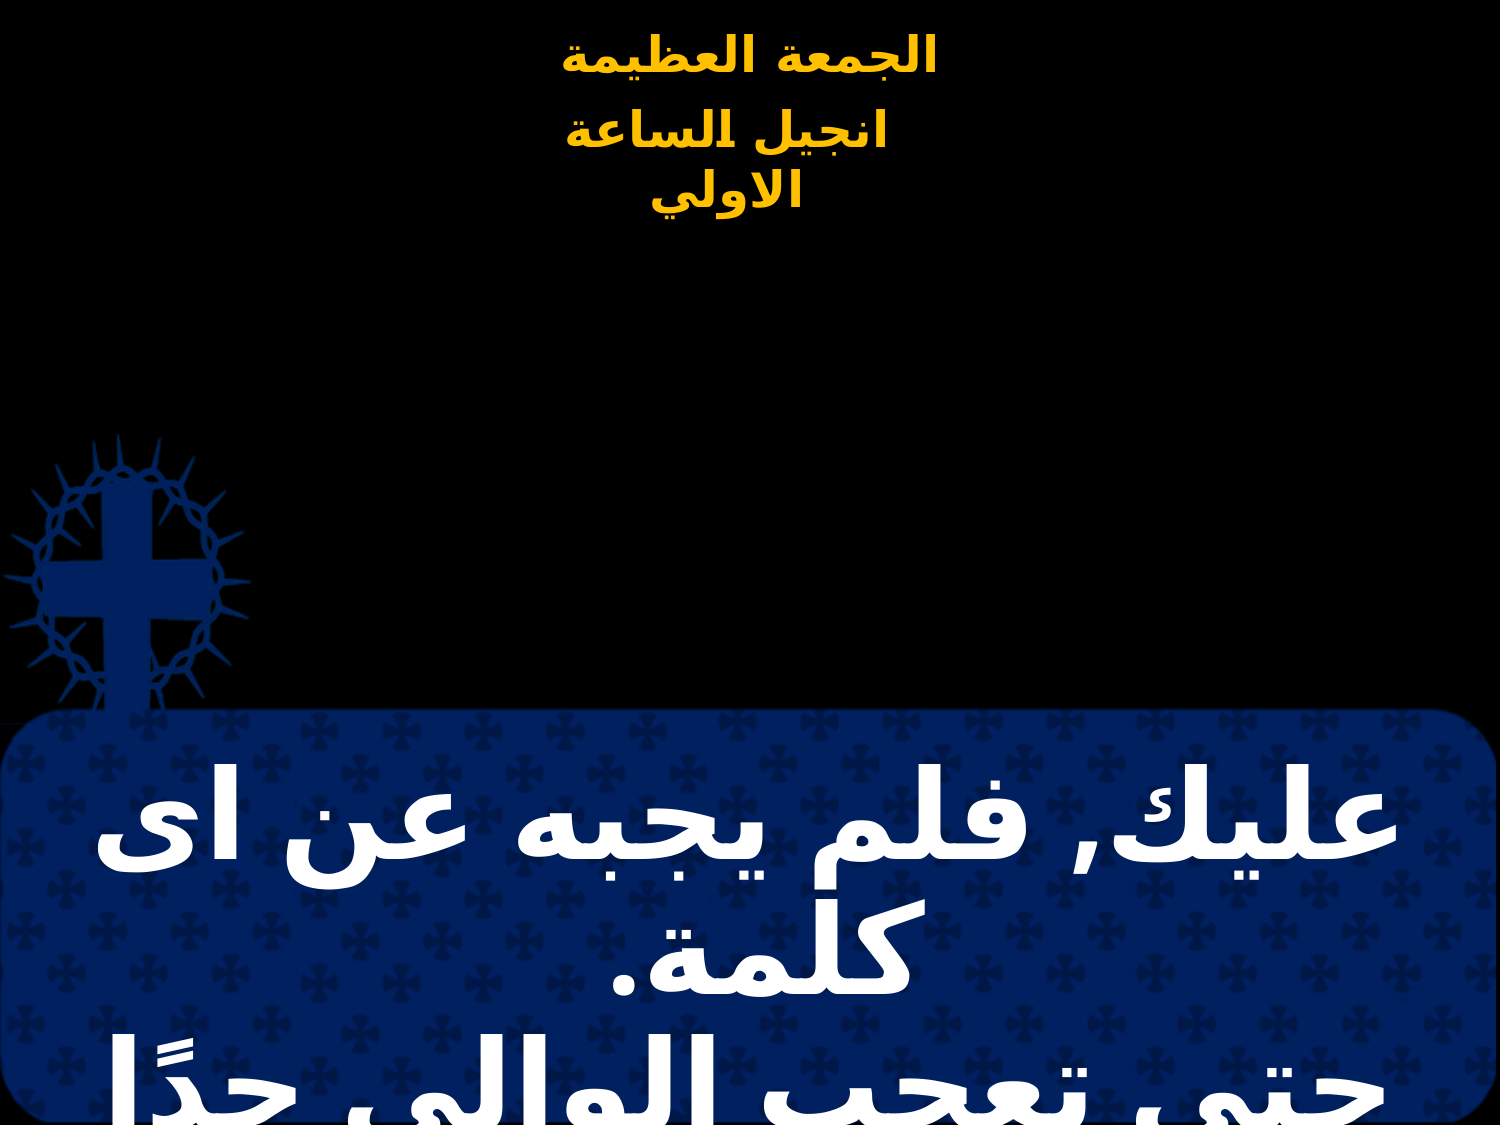

# عليك, فلم يجبه عن اى كلمة. حتى تعجب الوالي جدًا